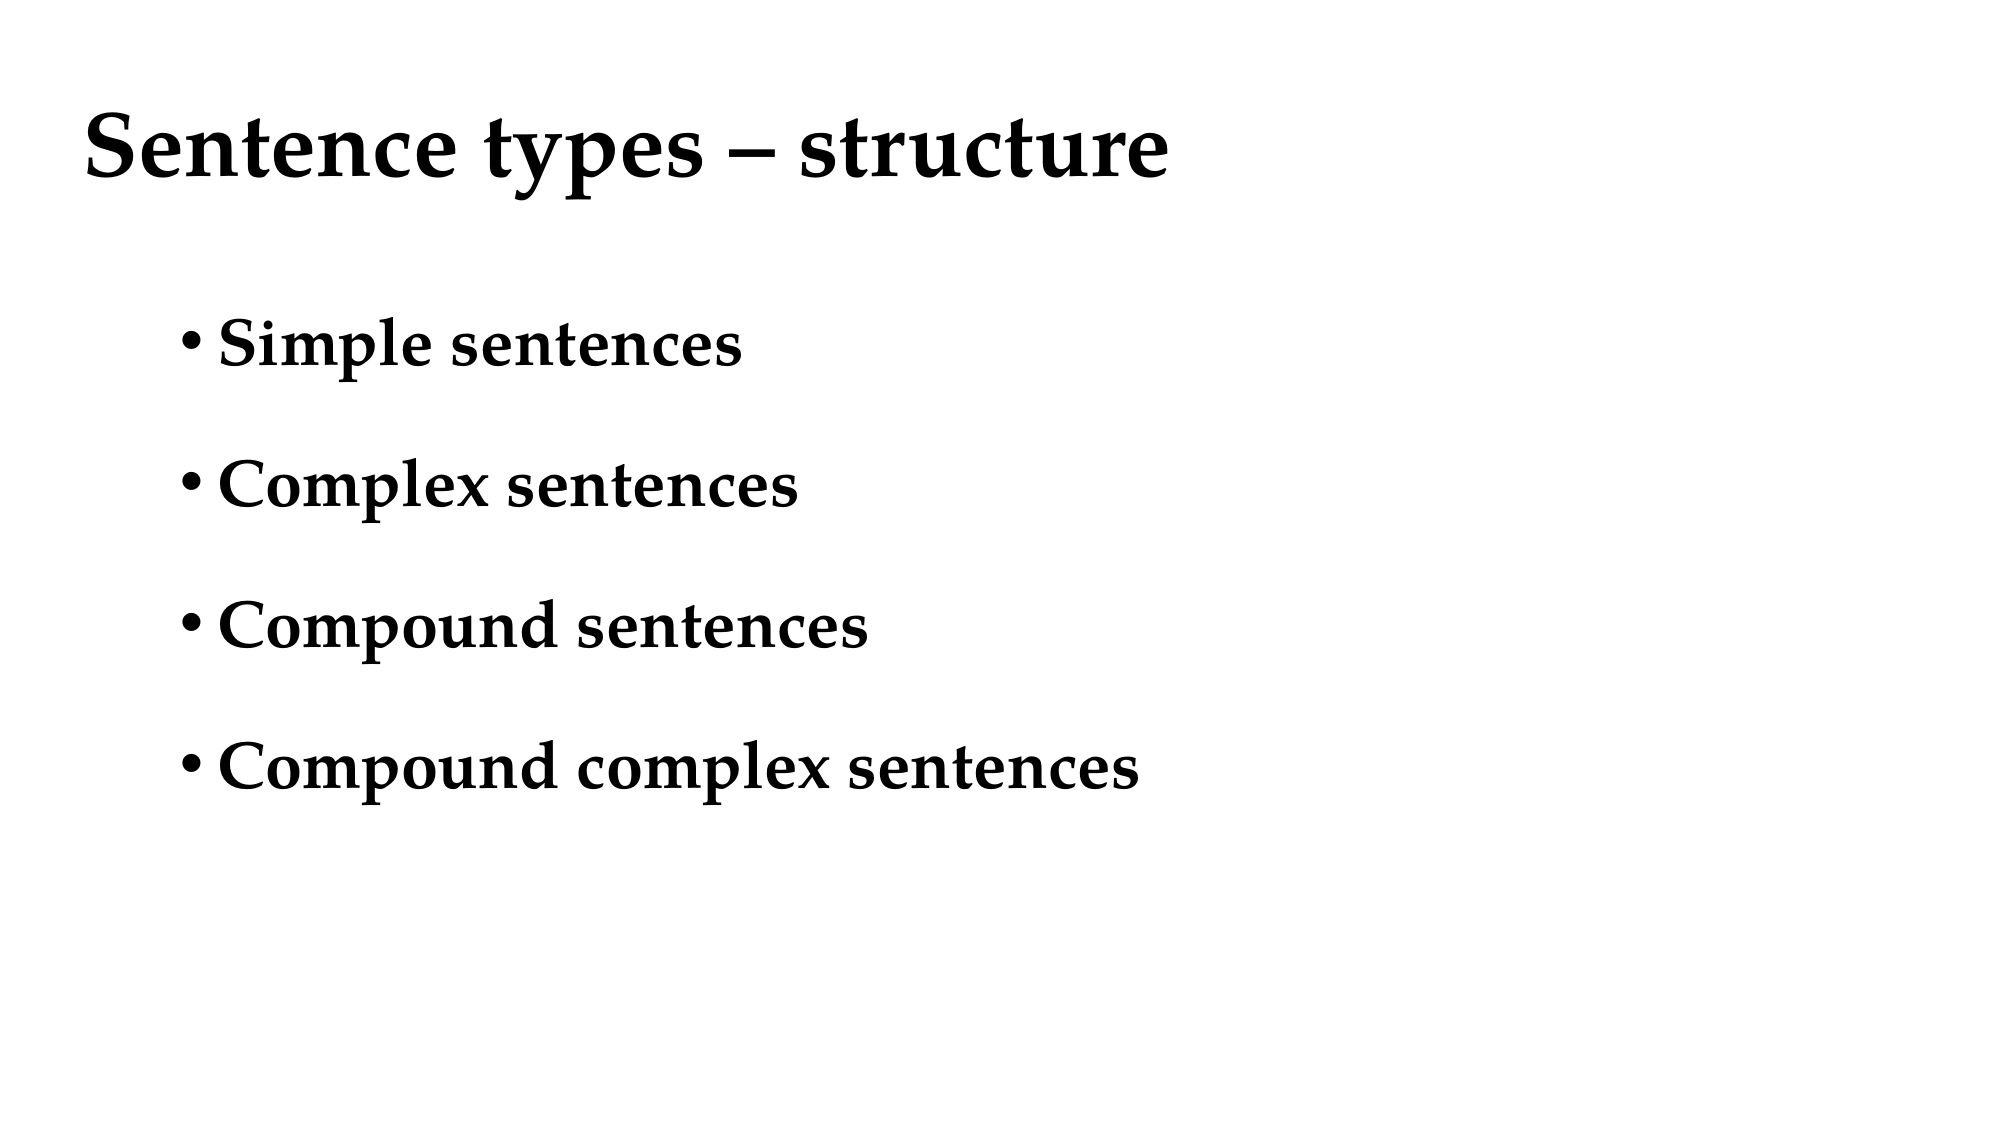

# Sentence types – structure
Simple sentences
Complex sentences
Compound sentences
Compound complex sentences